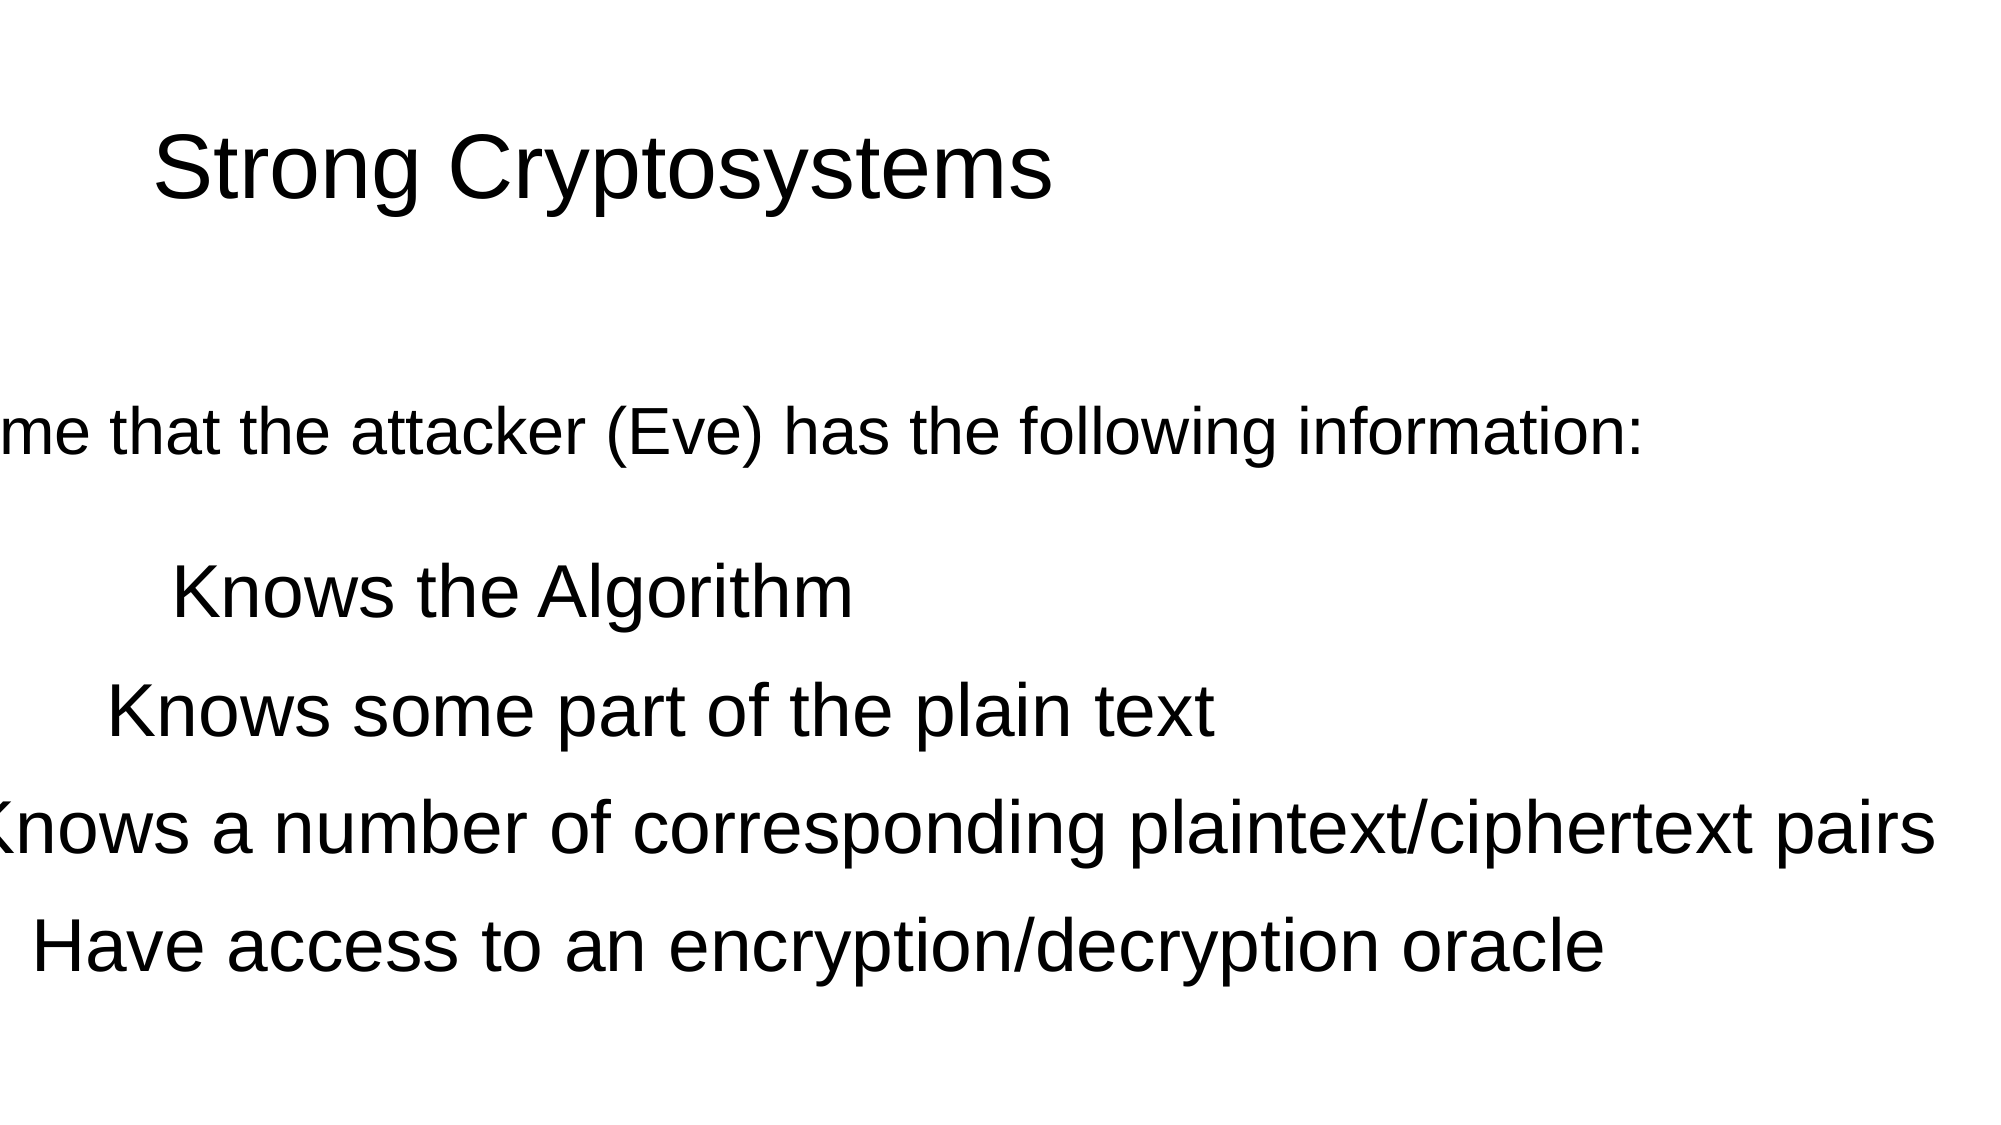

# Strong Cryptosystems
We assume that the attacker (Eve) has the following information:
Knows the Algorithm
Knows some part of the plain text
Knows a number of corresponding plaintext/ciphertext pairs
Have access to an encryption/decryption oracle